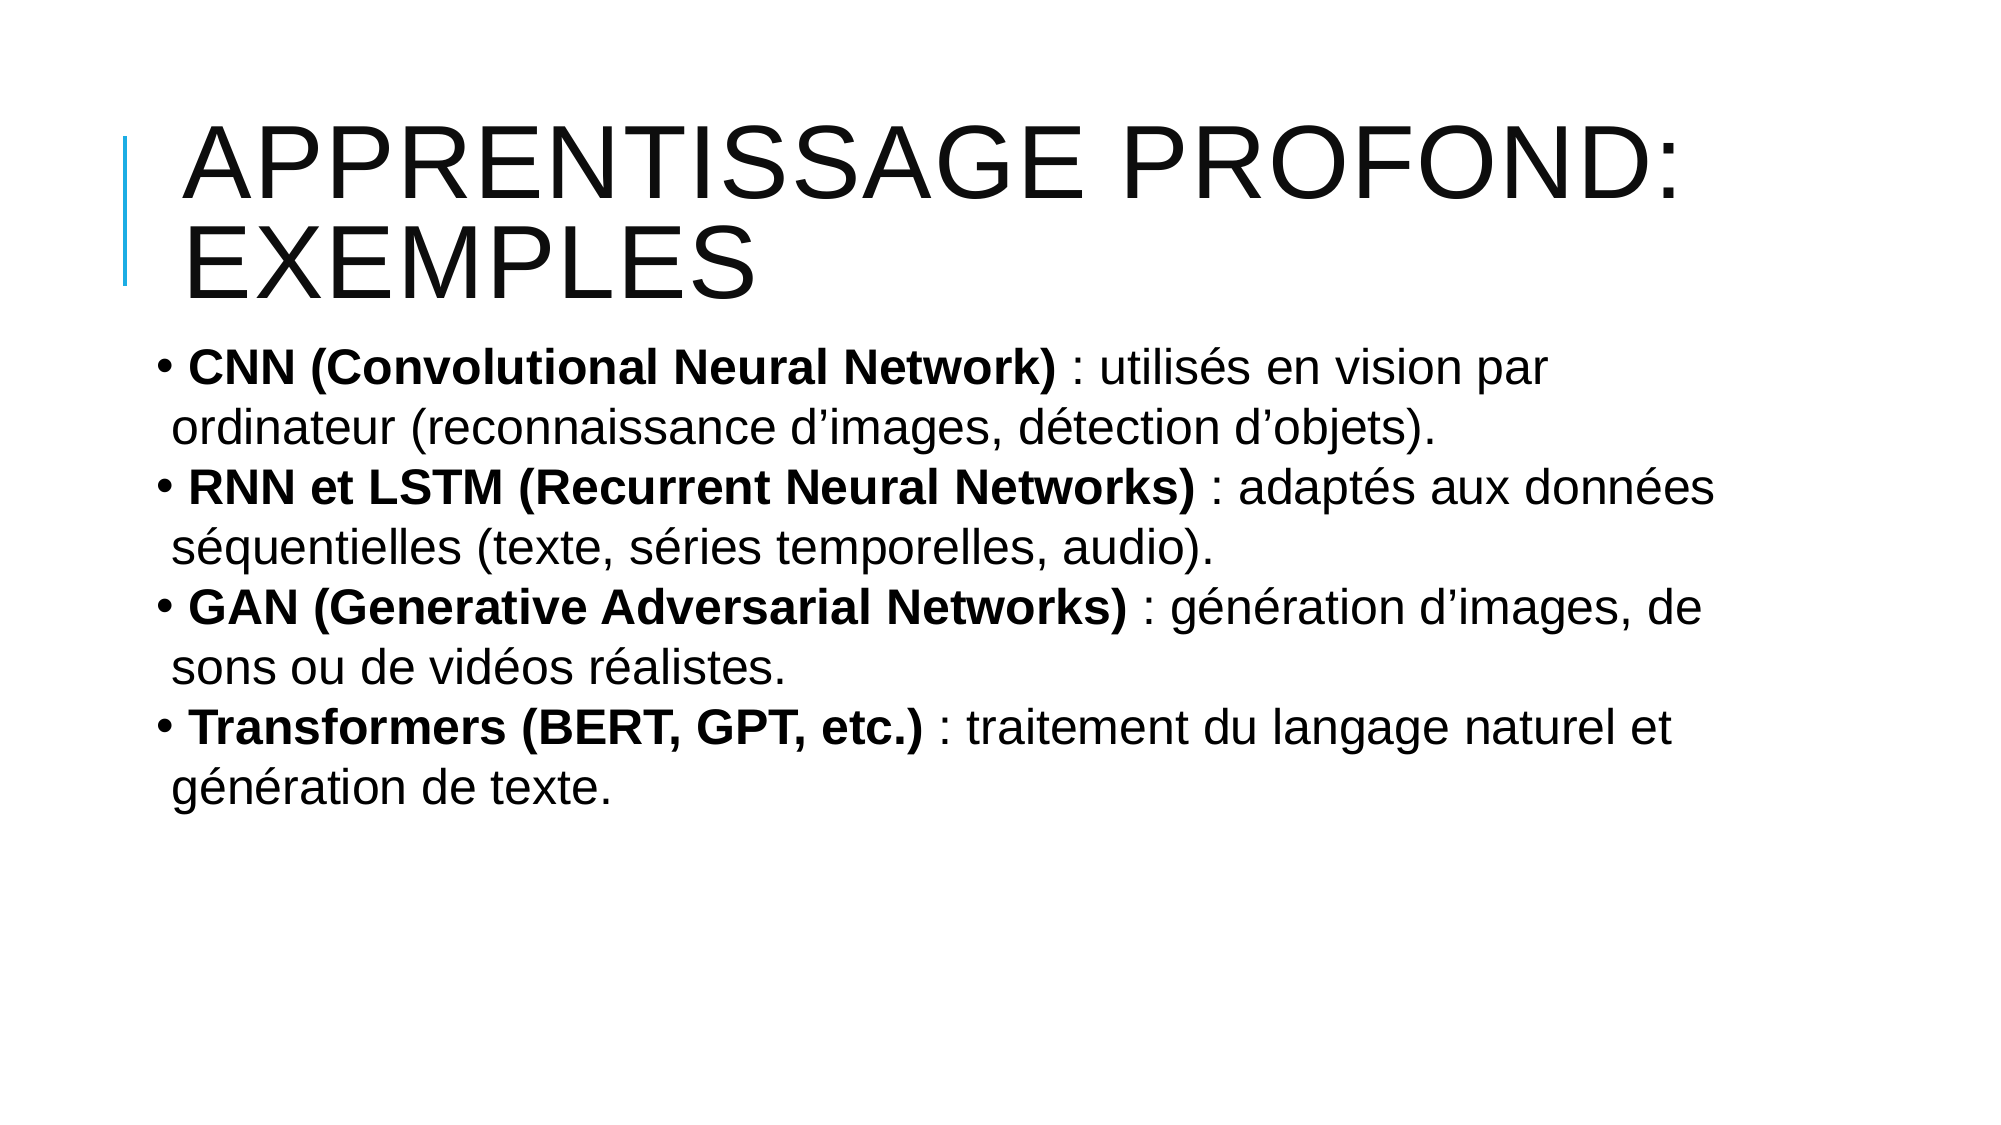

# Apprentissage profond: Exemples
 CNN (Convolutional Neural Network) : utilisés en vision par ordinateur (reconnaissance d’images, détection d’objets).
 RNN et LSTM (Recurrent Neural Networks) : adaptés aux données séquentielles (texte, séries temporelles, audio).
 GAN (Generative Adversarial Networks) : génération d’images, de sons ou de vidéos réalistes.
 Transformers (BERT, GPT, etc.) : traitement du langage naturel et génération de texte.